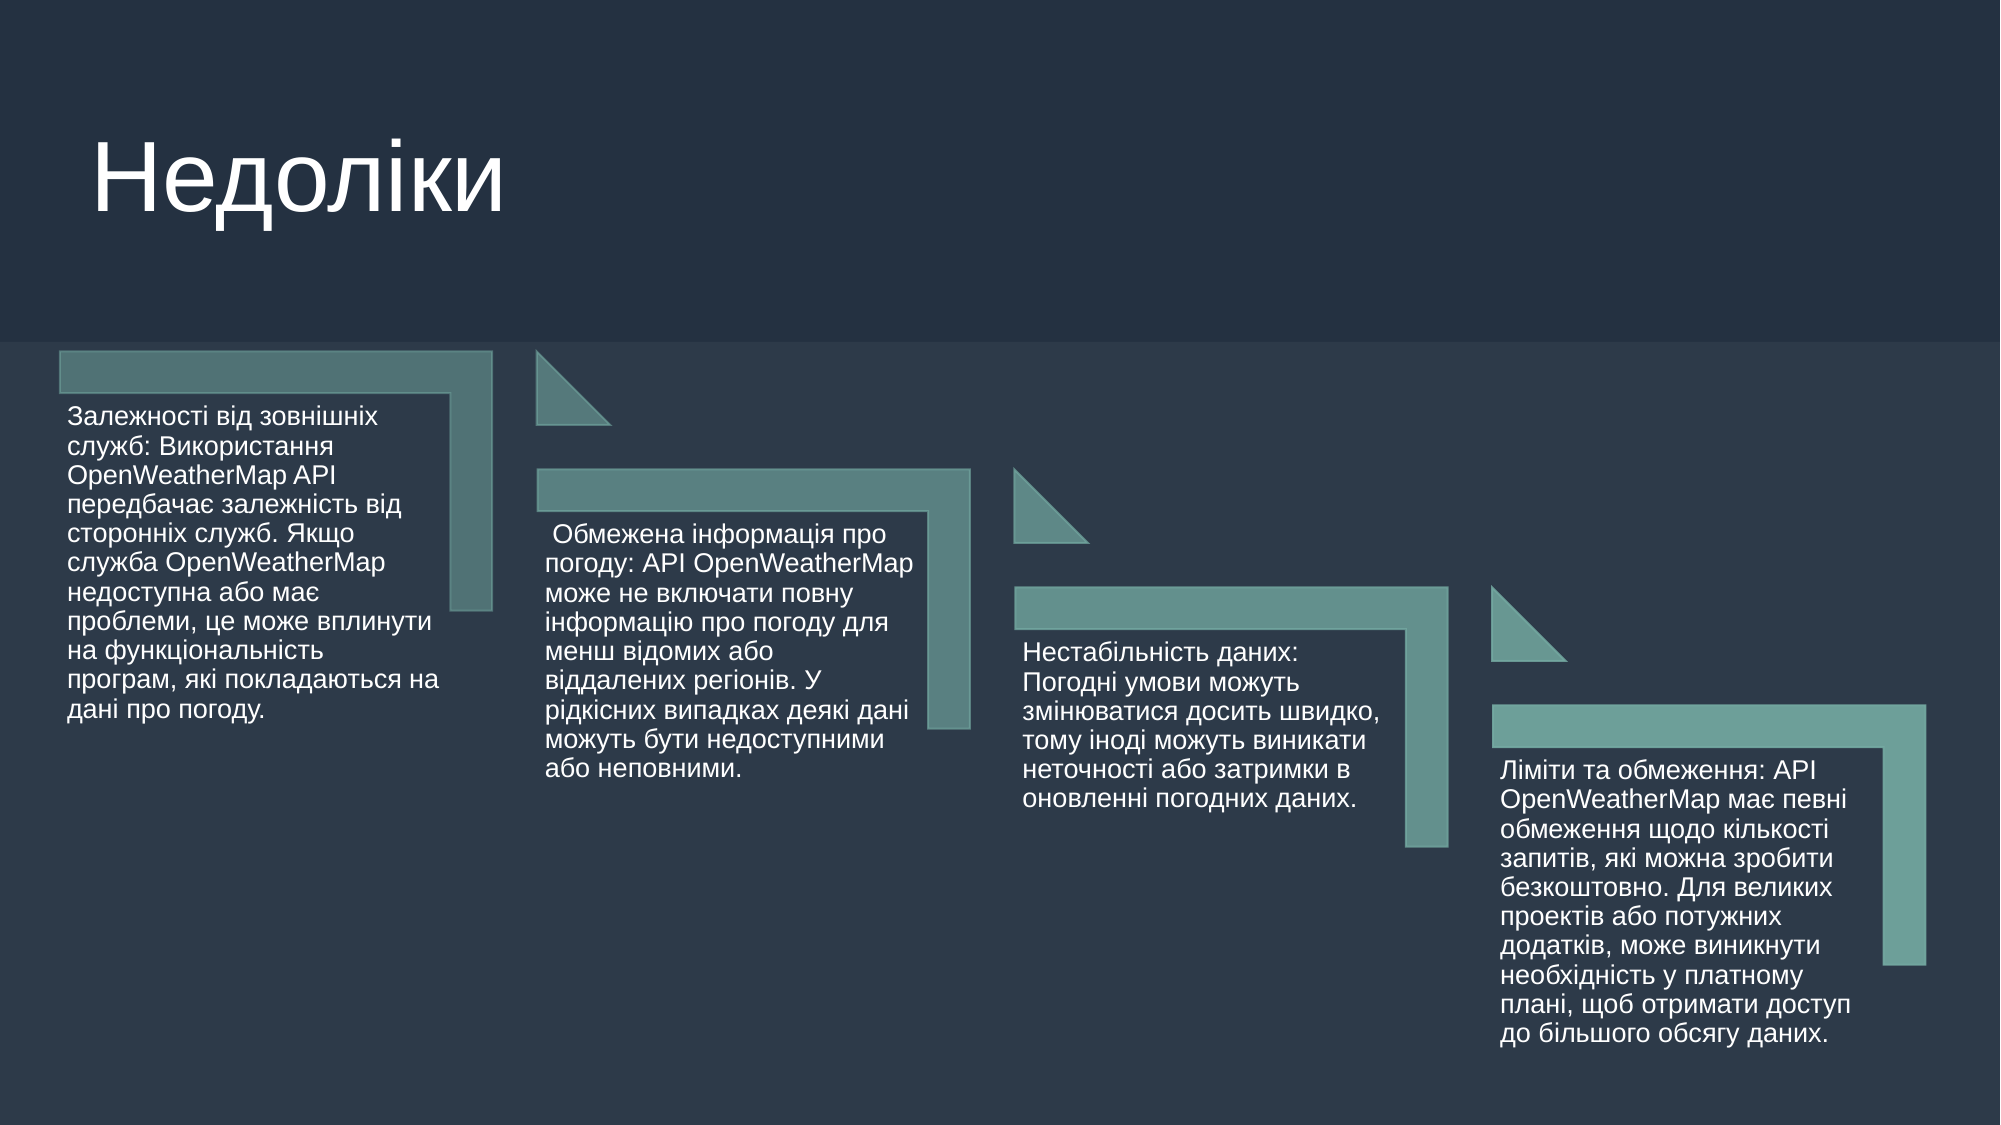

# Недоліки

Ліміти та обмеження: API OpenWeatherMap має певні обмеження щодо кількості запитів, які можна зробити безкоштовно. Для великих проектів або потужних додатків, може виникнути необхідність у платному плані, щоб отримати доступ до більшого обсягу даних.
Нестабільність даних: Погодні умови можуть змінюватися досить швидко, тому іноді можуть виникати неточності або затримки в оновленні погодних даних.
 Обмежена інформація про погоду: API OpenWeatherMap може не включати повну інформацію про погоду для  менш відомих або віддалених регіонів. У рідкісних випадках деякі дані можуть бути недоступними або неповними.
Залежності від зовнішніх служб: Використання OpenWeatherMap API передбачає залежність від сторонніх служб. Якщо служба OpenWeatherMap недоступна або має проблеми, це може вплинути на функціональність програм, які покладаються на дані про погоду.